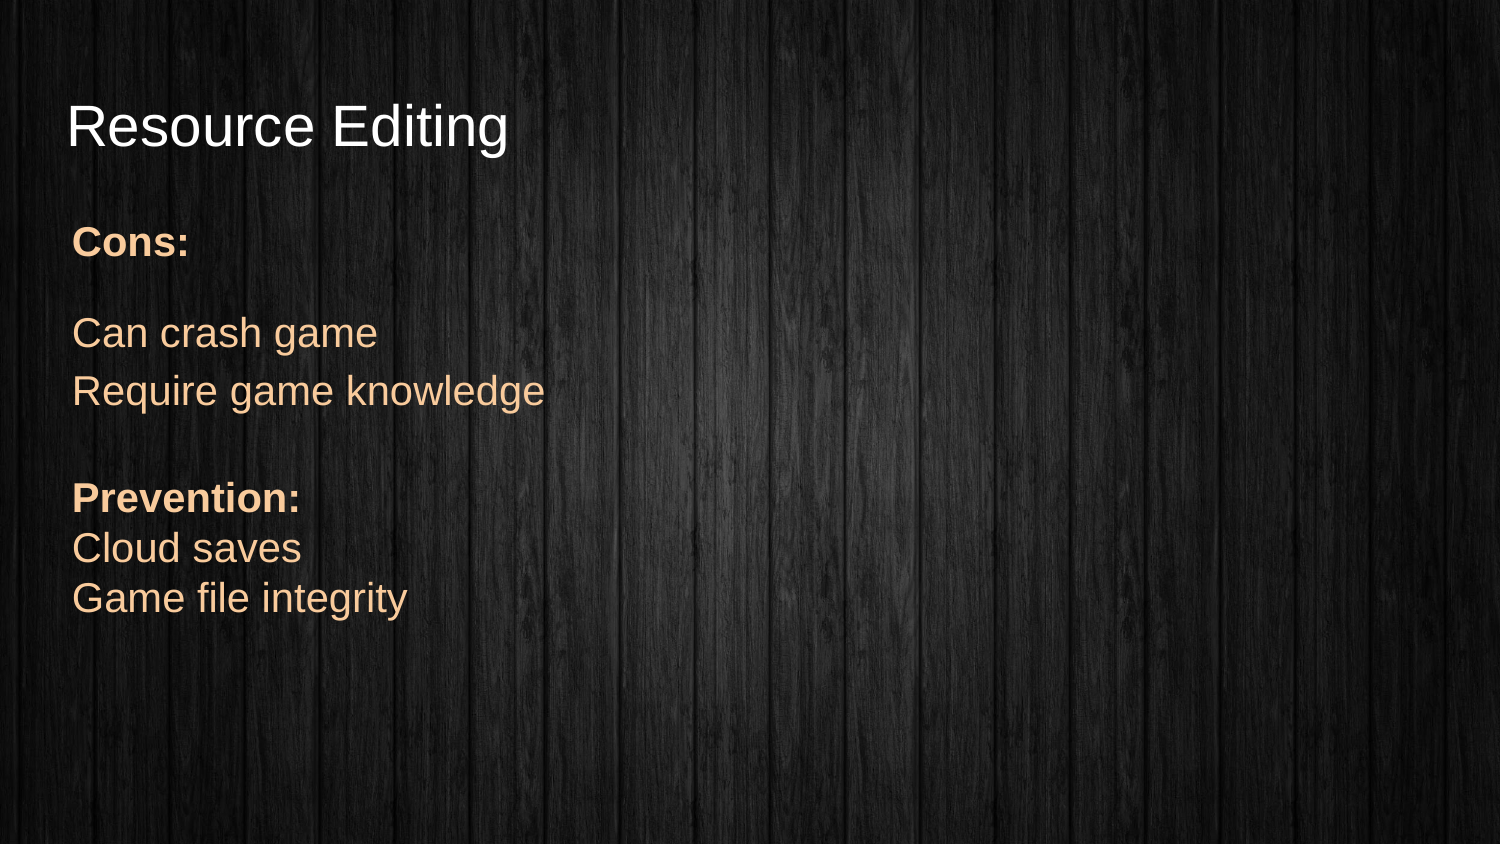

# Resource Editing

Cons:
Can crash game
Require game knowledge

Prevention:
Cloud saves
Game file integrity